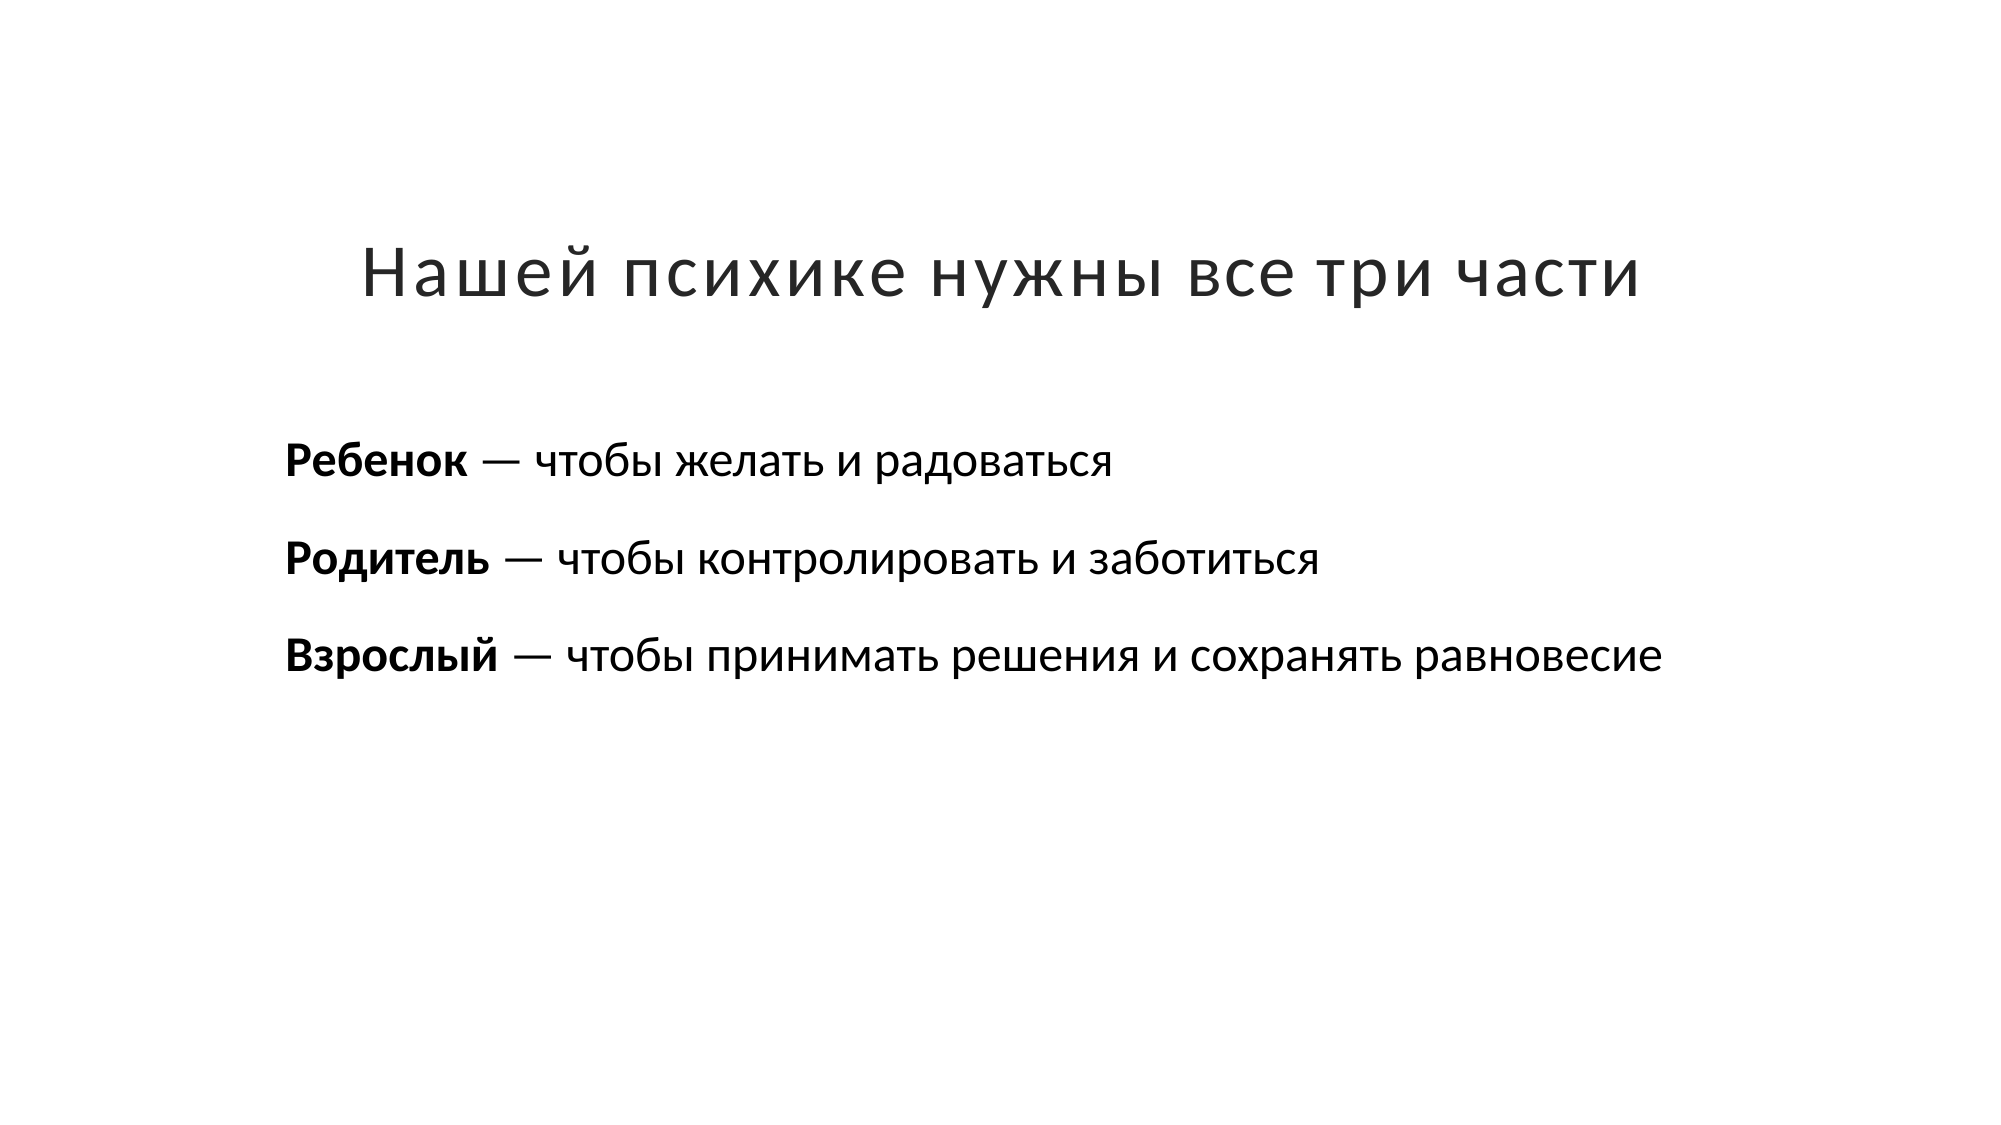

# Нашей психике нужны все три части
Ребенок — чтобы желать и радоваться
Родитель — чтобы контролировать и заботиться
Взрослый — чтобы принимать решения и сохранять равновесие